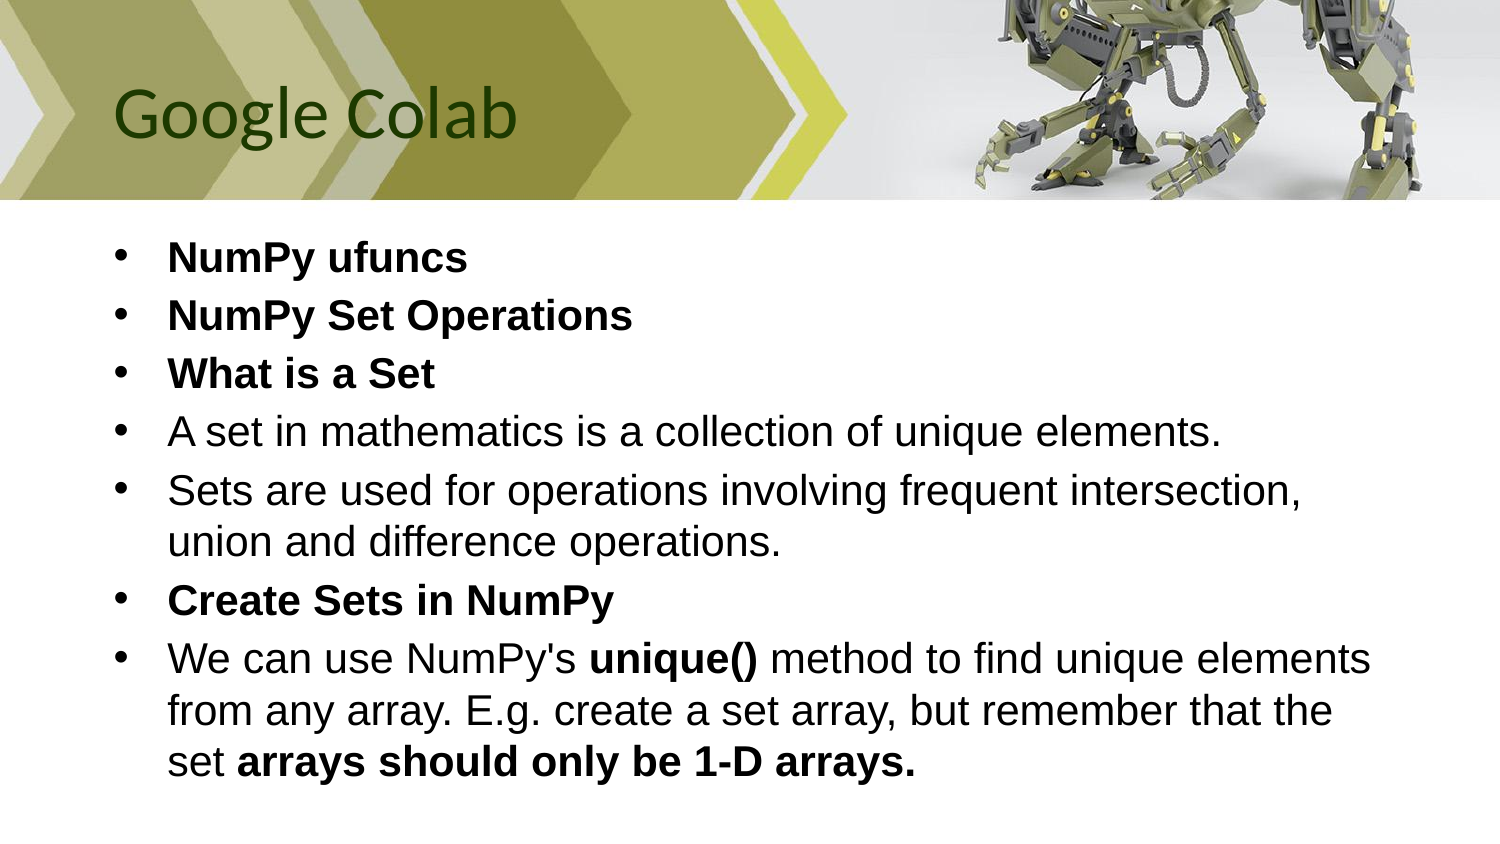

# Google Colab
NumPy ufuncs
NumPy Set Operations
What is a Set
A set in mathematics is a collection of unique elements.
Sets are used for operations involving frequent intersection, union and difference operations.
Create Sets in NumPy
We can use NumPy's unique() method to find unique elements from any array. E.g. create a set array, but remember that the set arrays should only be 1-D arrays.